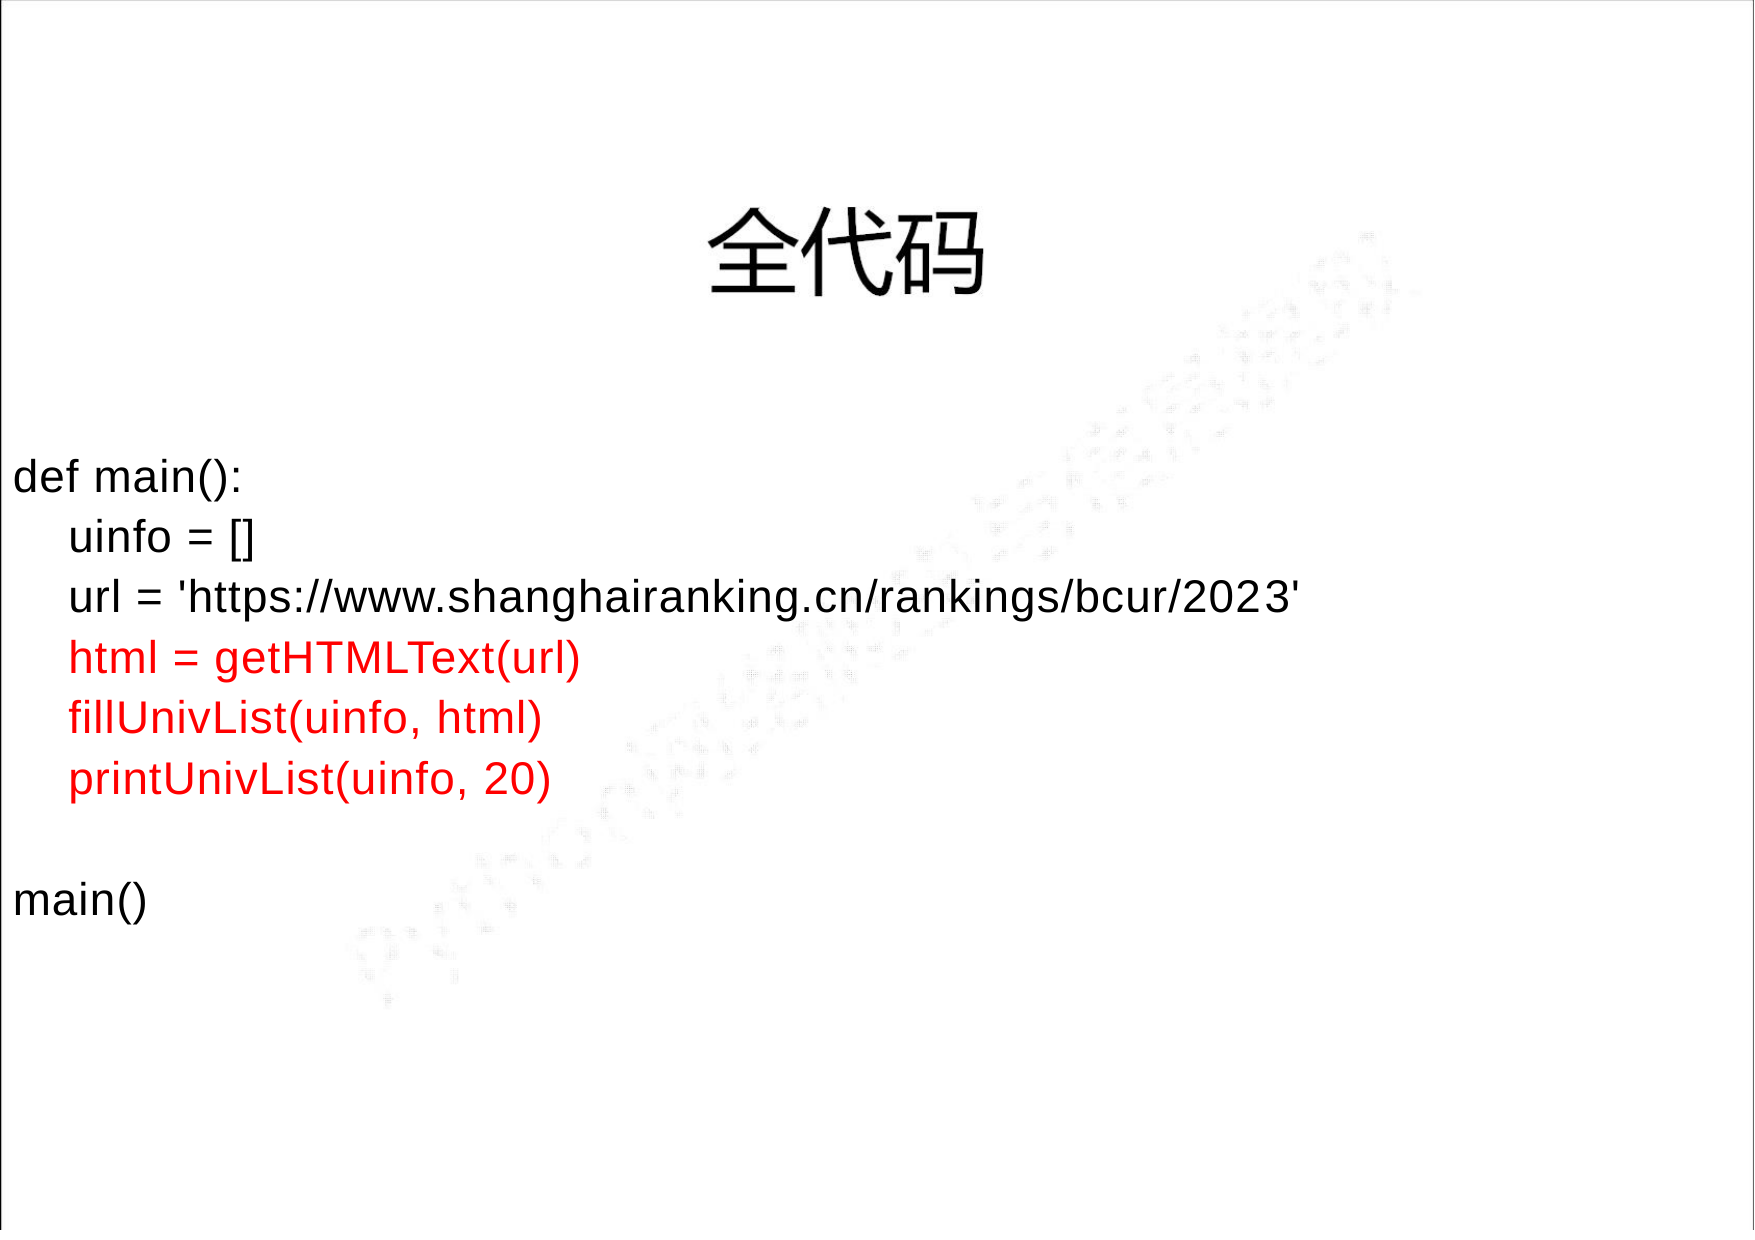

def main():
    uinfo = []
    url = 'https://www.shanghairanking.cn/rankings/bcur/2023'
    html = getHTMLText(url)
    fillUnivList(uinfo, html)
    printUnivList(uinfo, 20)

main()